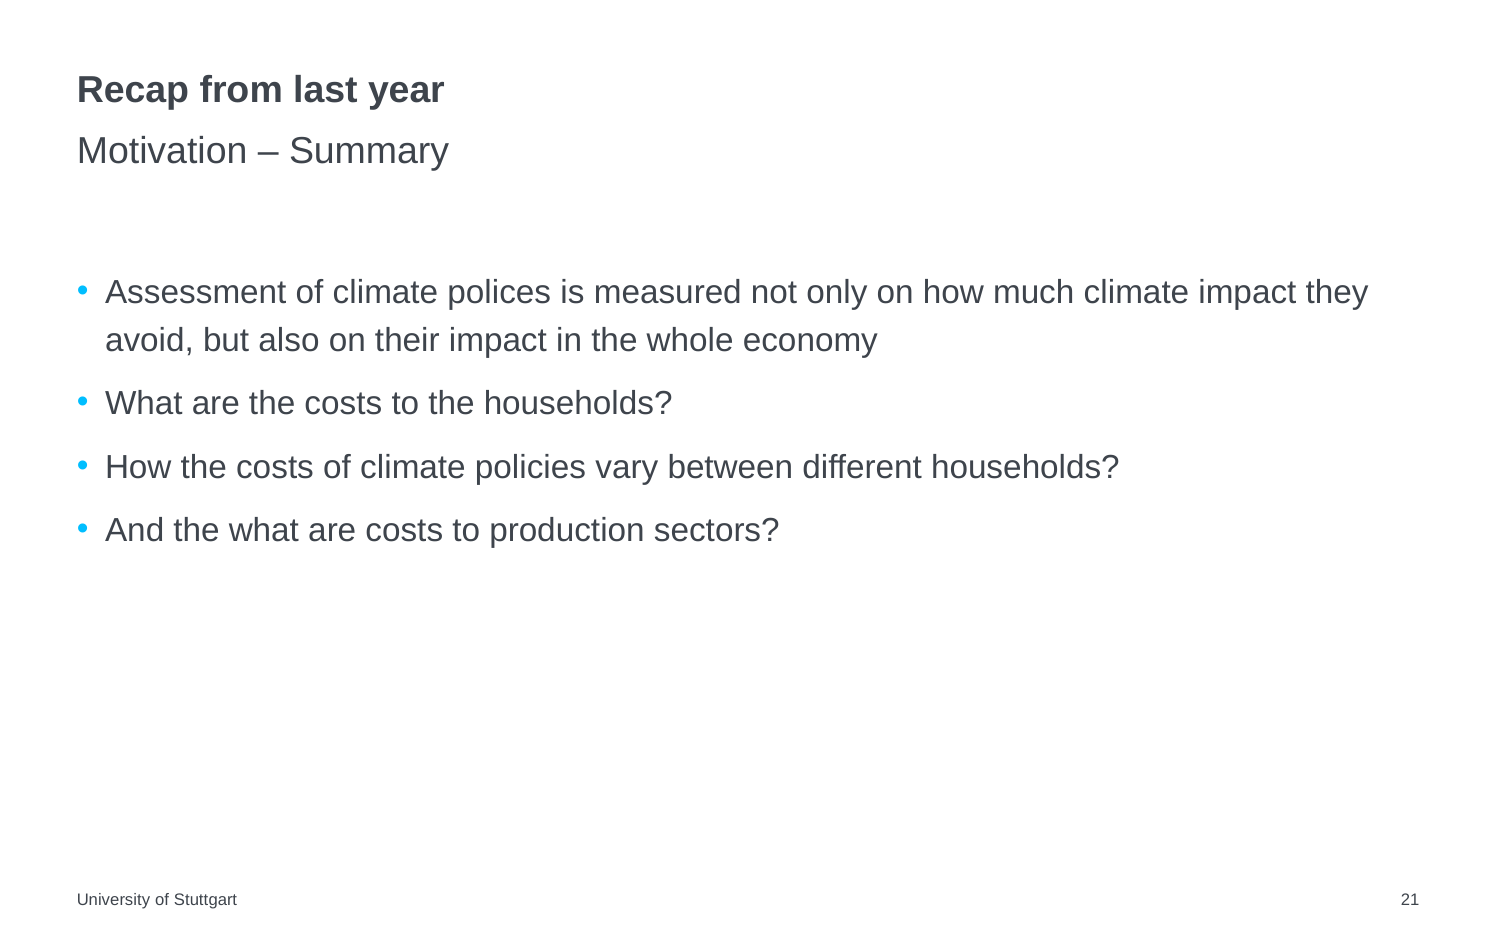

# Recap from last year
Motivation – Summary
Assessment of climate polices is measured not only on how much climate impact they avoid, but also on their impact in the whole economy
What are the costs to the households?
How the costs of climate policies vary between different households?
And the what are costs to production sectors?
University of Stuttgart
21